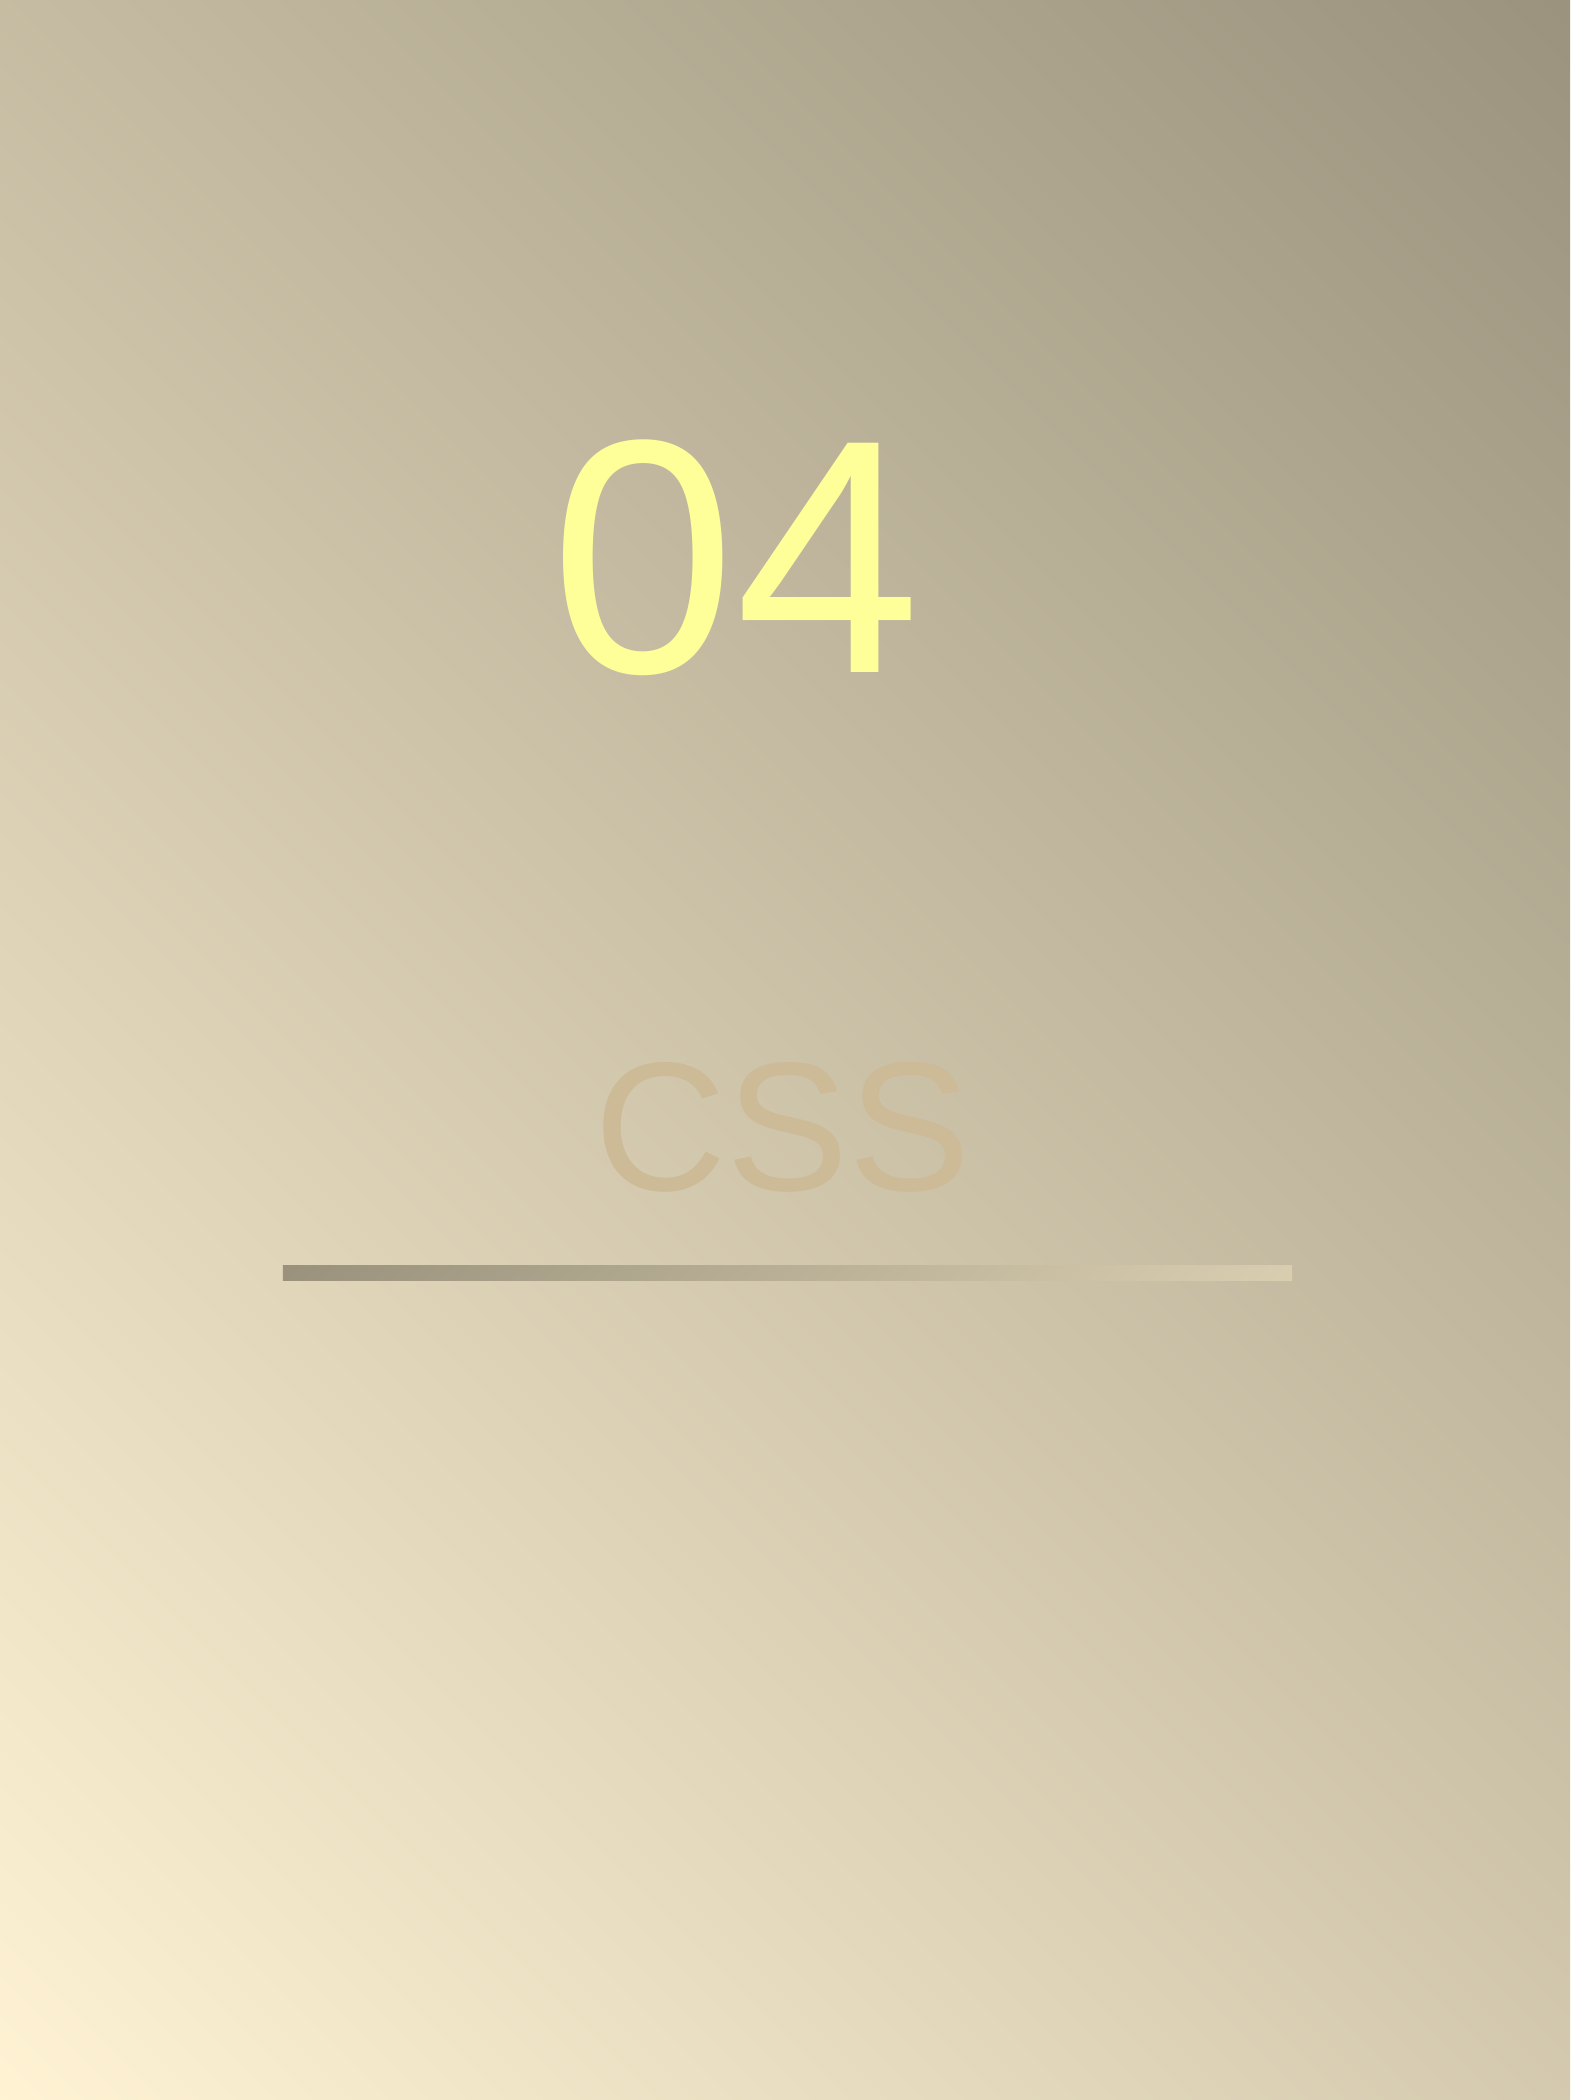

04
CSS

A PROGRAMADORA EM VOCÊ
12